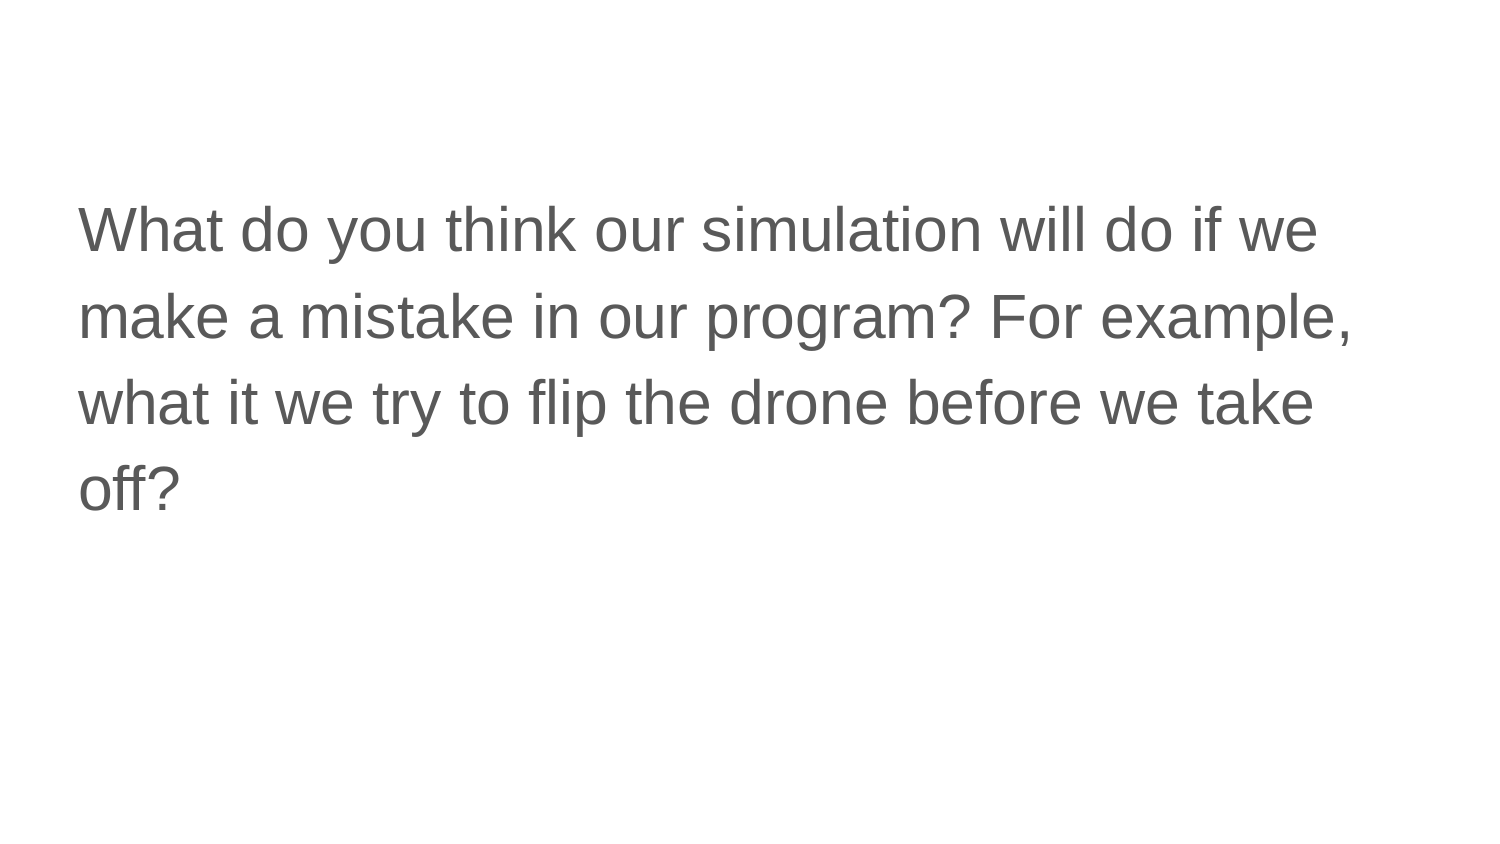

# What do you think our simulation will do if we make a mistake in our program? For example, what it we try to flip the drone before we take off?